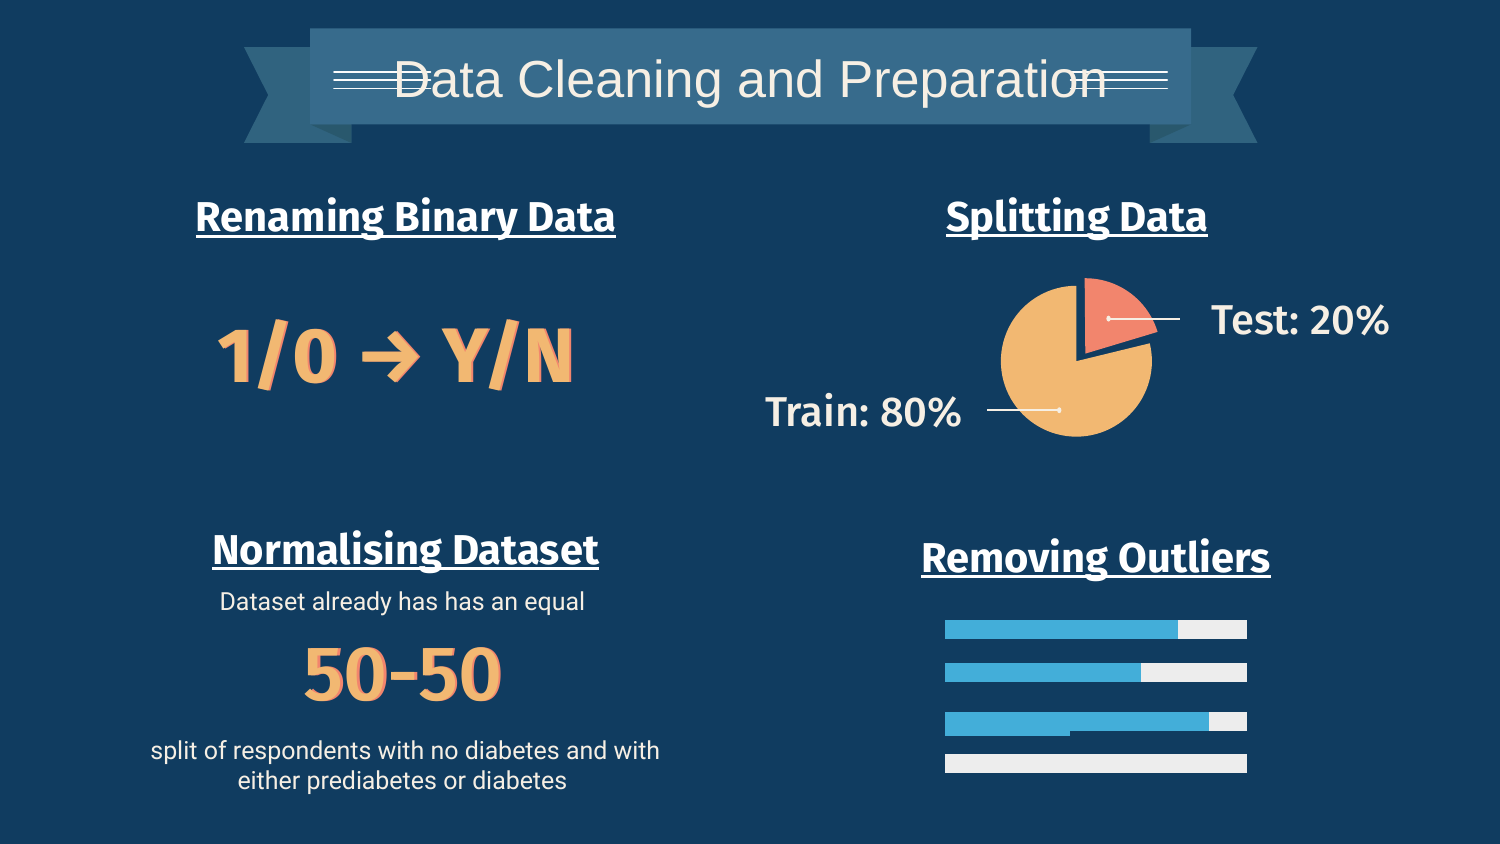

Data Cleaning and Preparation

Renaming Binary Data
Splitting Data

Test: 20%

1/0 → Y/N
1/0 → Y/N

Train: 80%

Removing Outliers
Normalising Dataset

Dataset already has has an equal
50-50
50-50

split of respondents with no diabetes and with either prediabetes or diabetes